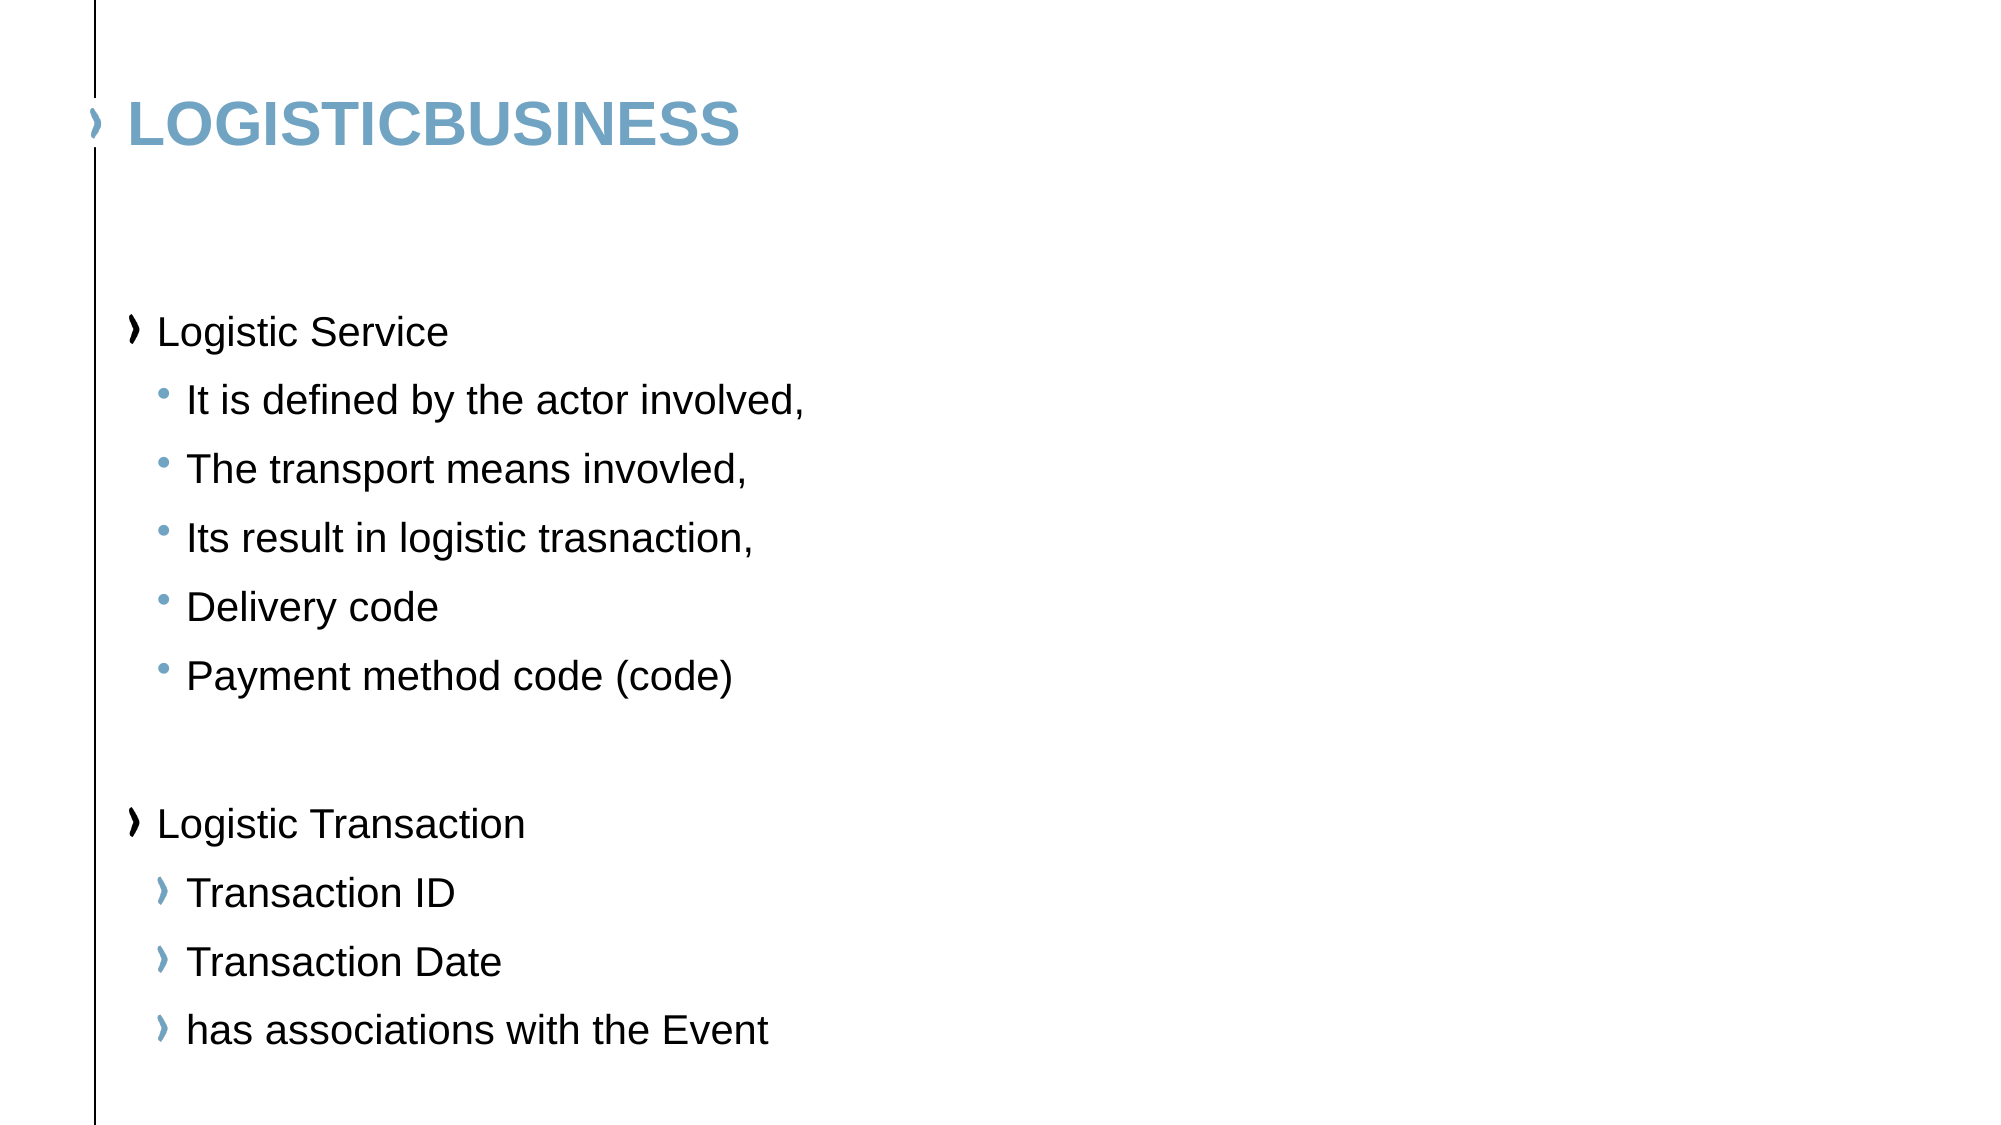

# LogisticBusiness
Logistic Service
It is defined by the actor involved,
The transport means invovled,
Its result in logistic trasnaction,
Delivery code
Payment method code (code)

Logistic Transaction
Transaction ID
Transaction Date
has associations with the Event